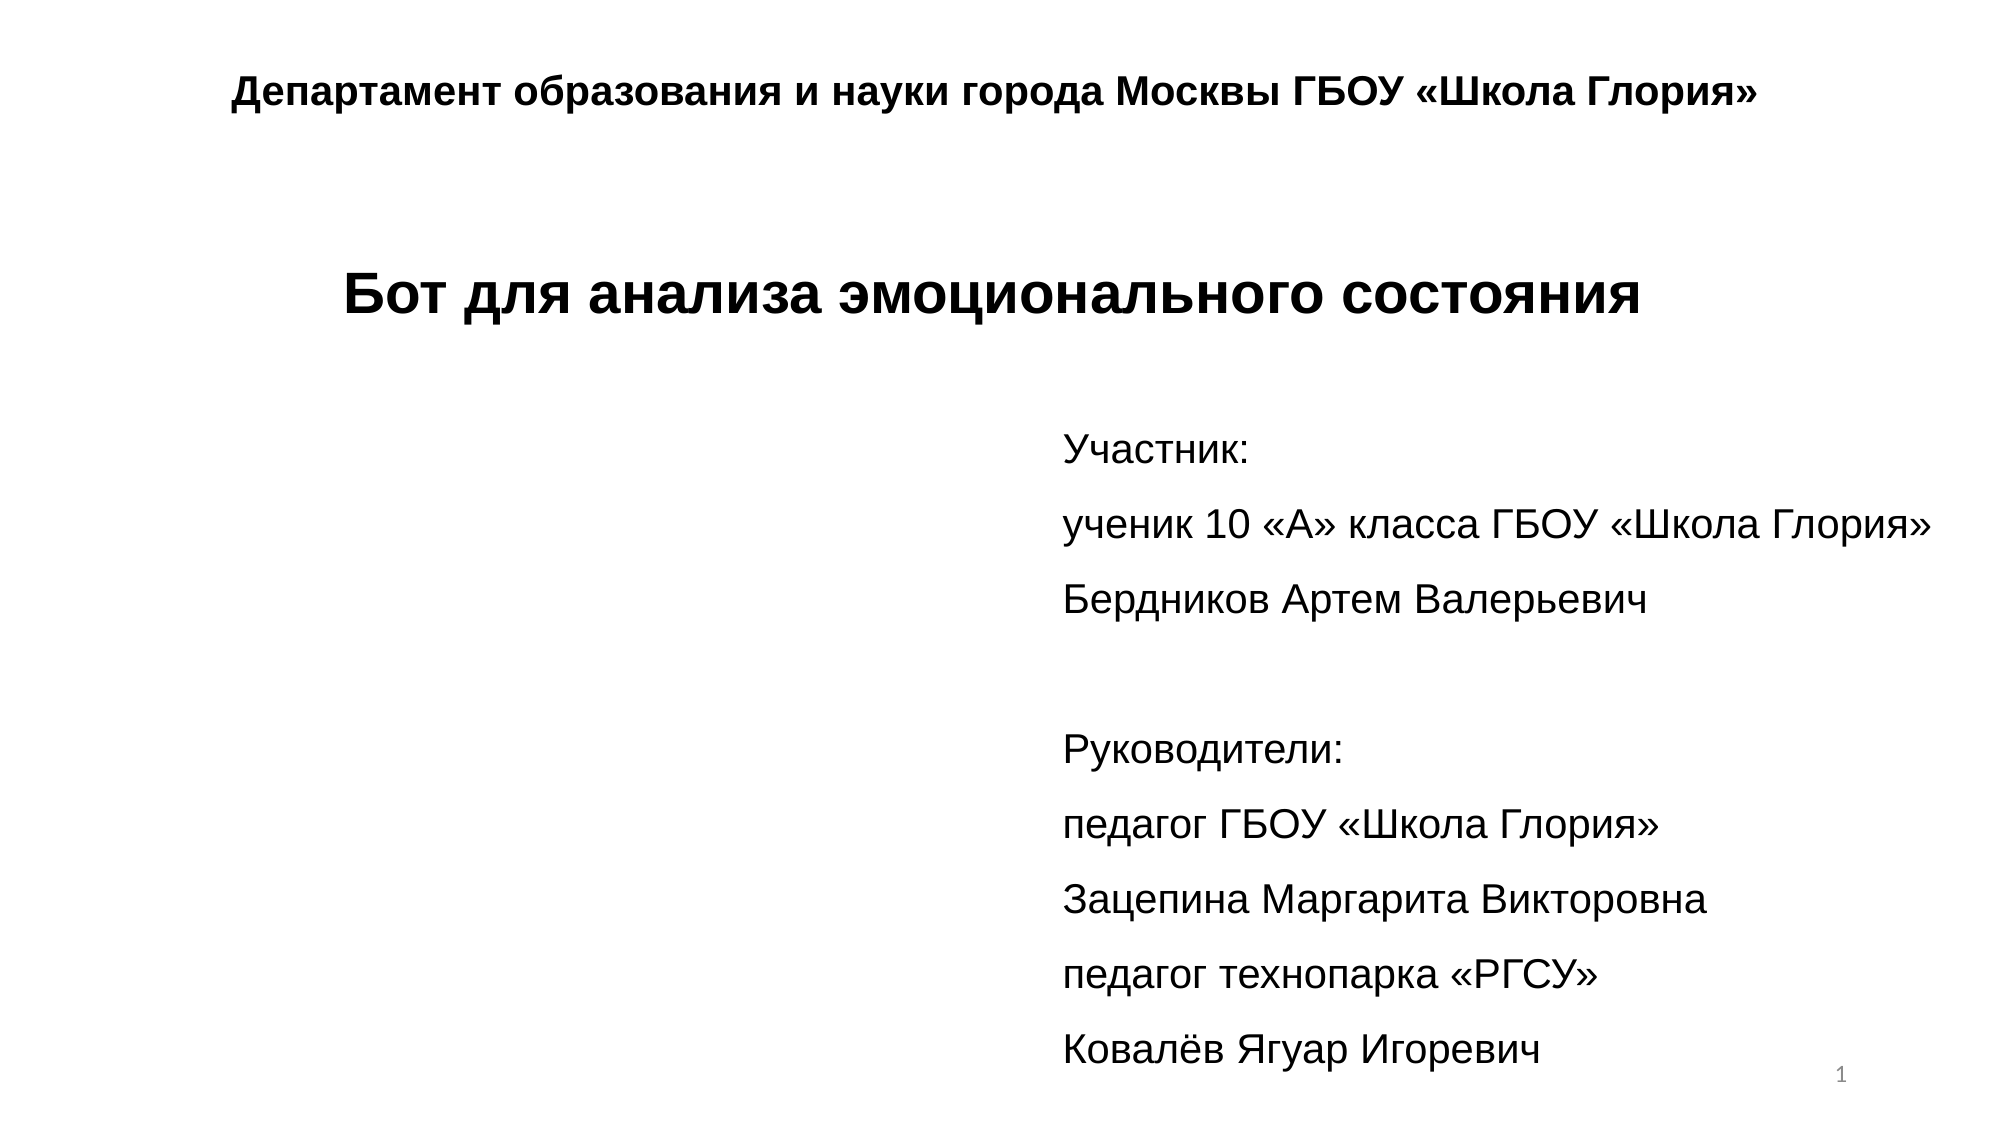

Департамент образования и науки города Москвы ГБОУ «Школа Глория»
# Бот для анализа эмоционального состояния
Участник:
ученик 10 «А» класса ГБОУ «Школа Глория»
Бердников Артем Валерьевич

Руководители:
педагог ГБОУ «Школа Глория»
Зацепина Маргарита Викторовна
педагог технопарка «РГСУ»
Ковалёв Ягуар Игоревич
1